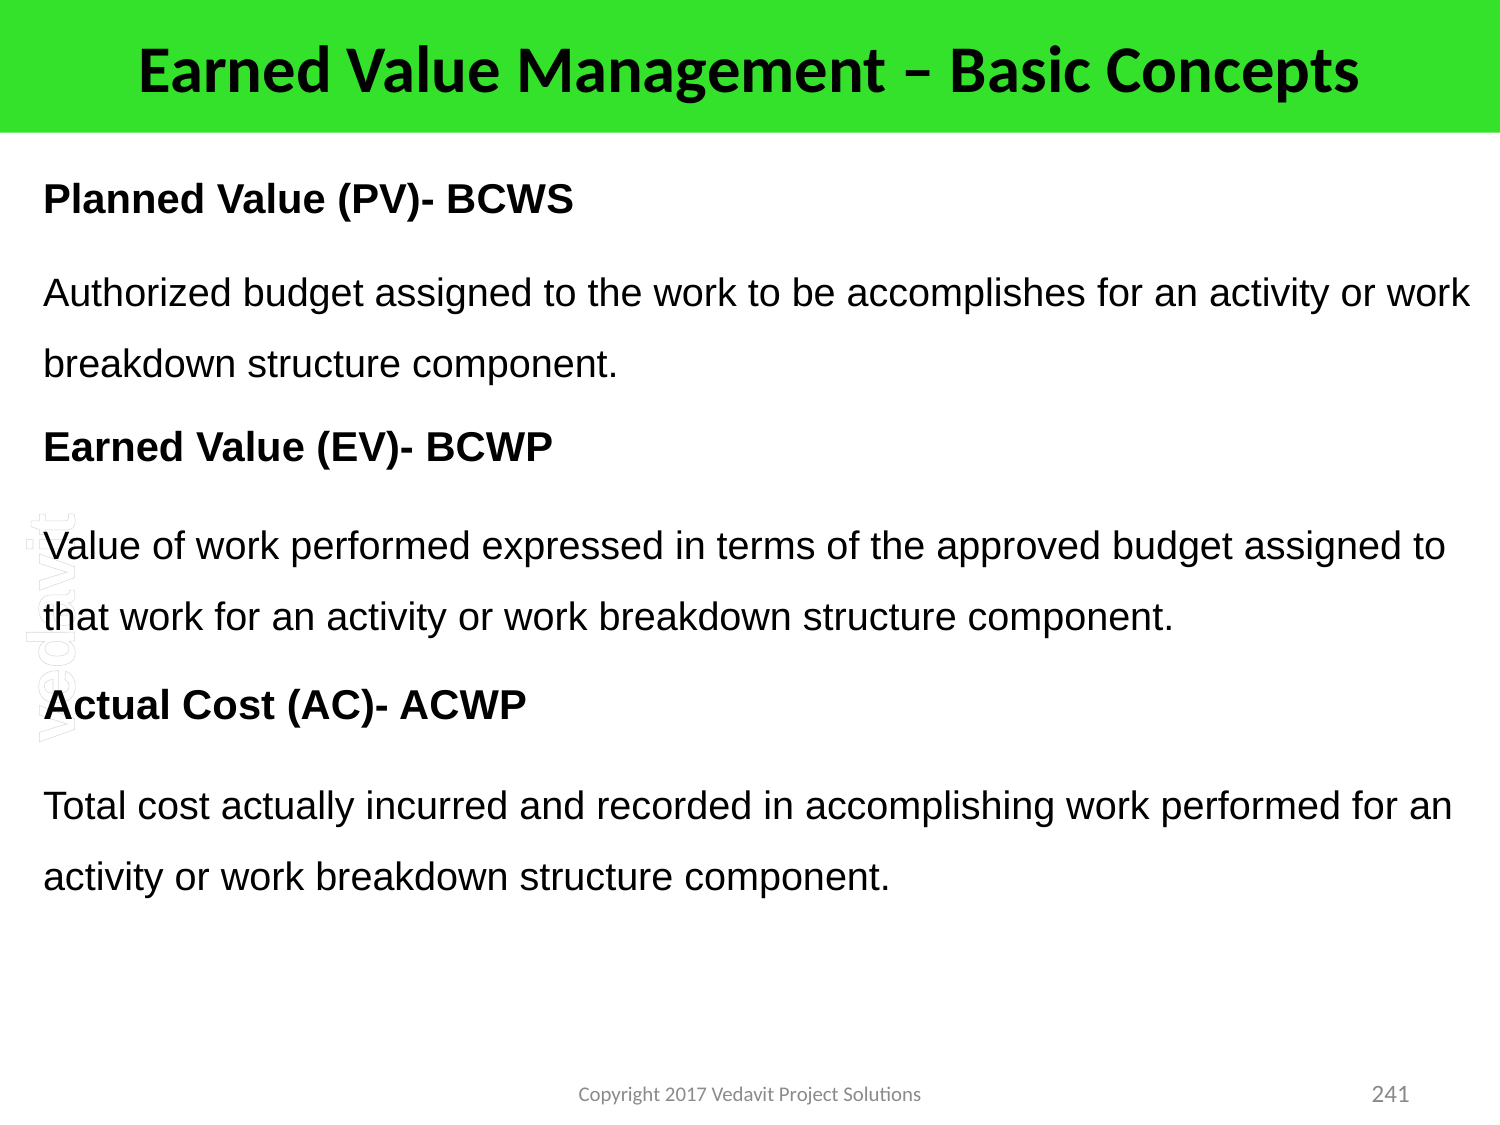

# Earned Value Management – Basic Concepts
Planned Value (PV)- BCWS
Authorized budget assigned to the work to be accomplishes for an activity or work
breakdown structure component.
Earned Value (EV)- BCWP
Value of work performed expressed in terms of the approved budget assigned to
that work for an activity or work breakdown structure component.
Actual Cost (AC)- ACWP
Total cost actually incurred and recorded in accomplishing work performed for an
activity or work breakdown structure component.
Copyright 2017 Vedavit Project Solutions
241